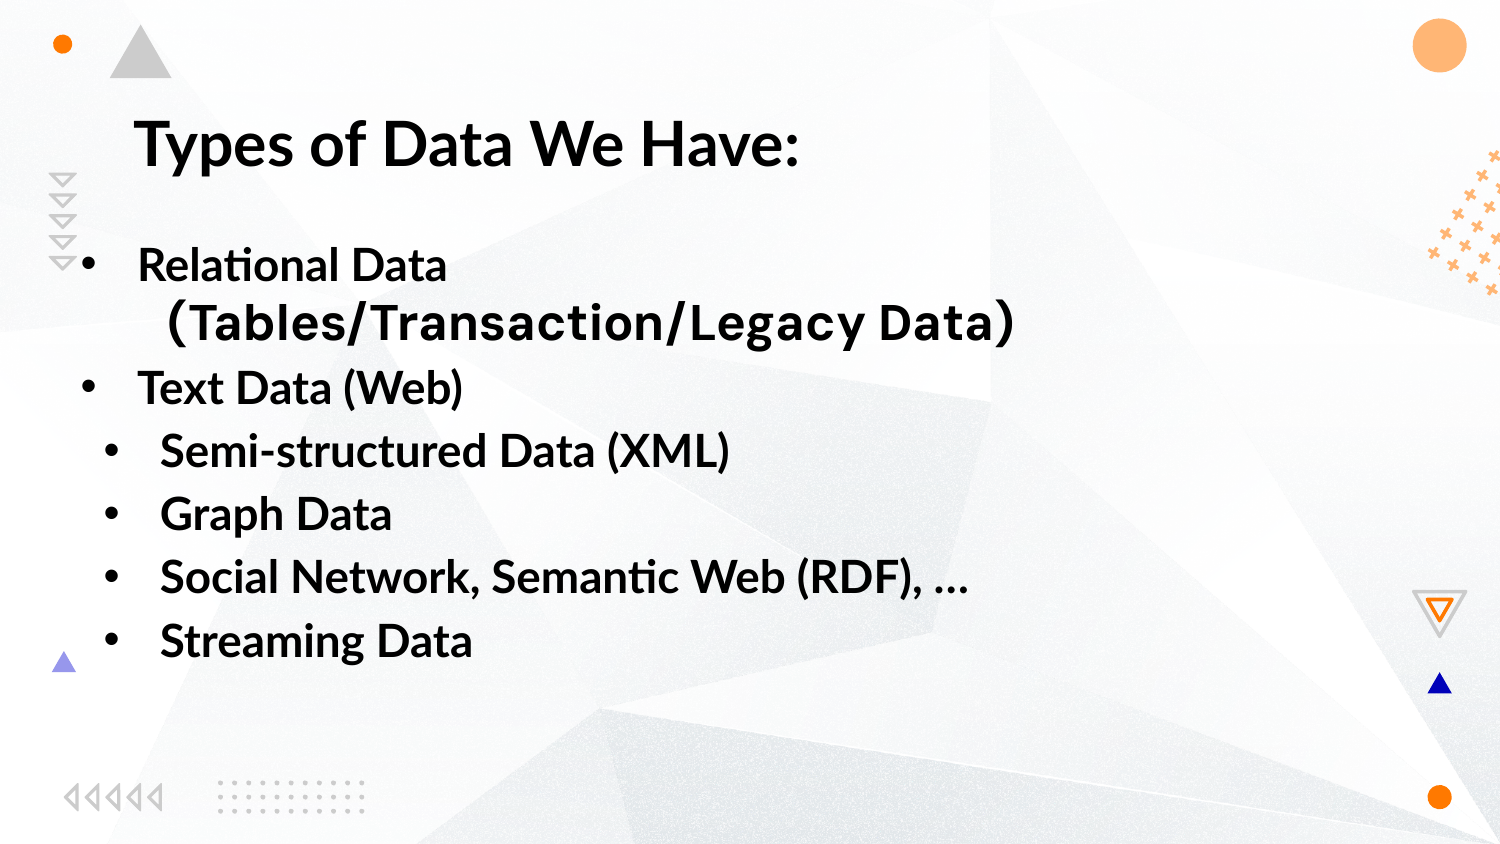

# Types of Data We Have:
Relational Data
 (Tables/Transaction/Legacy Data)
Text Data (Web)
Semi-structured Data (XML)
Graph Data
Social Network, Semantic Web (RDF), …
Streaming Data